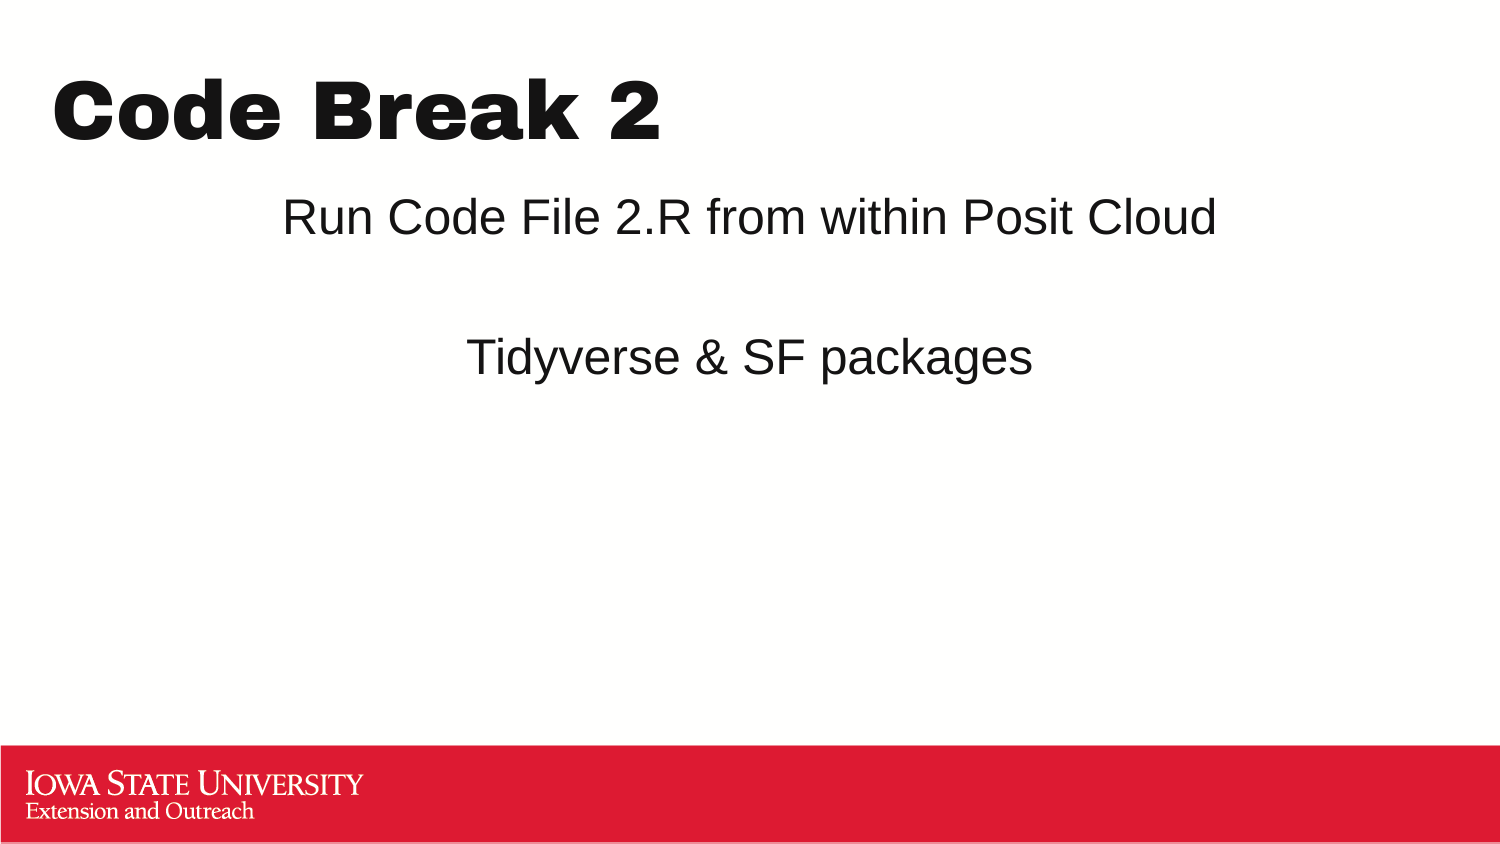

# Code Break 2
Run Code File 2.R from within Posit Cloud

Tidyverse & SF packages